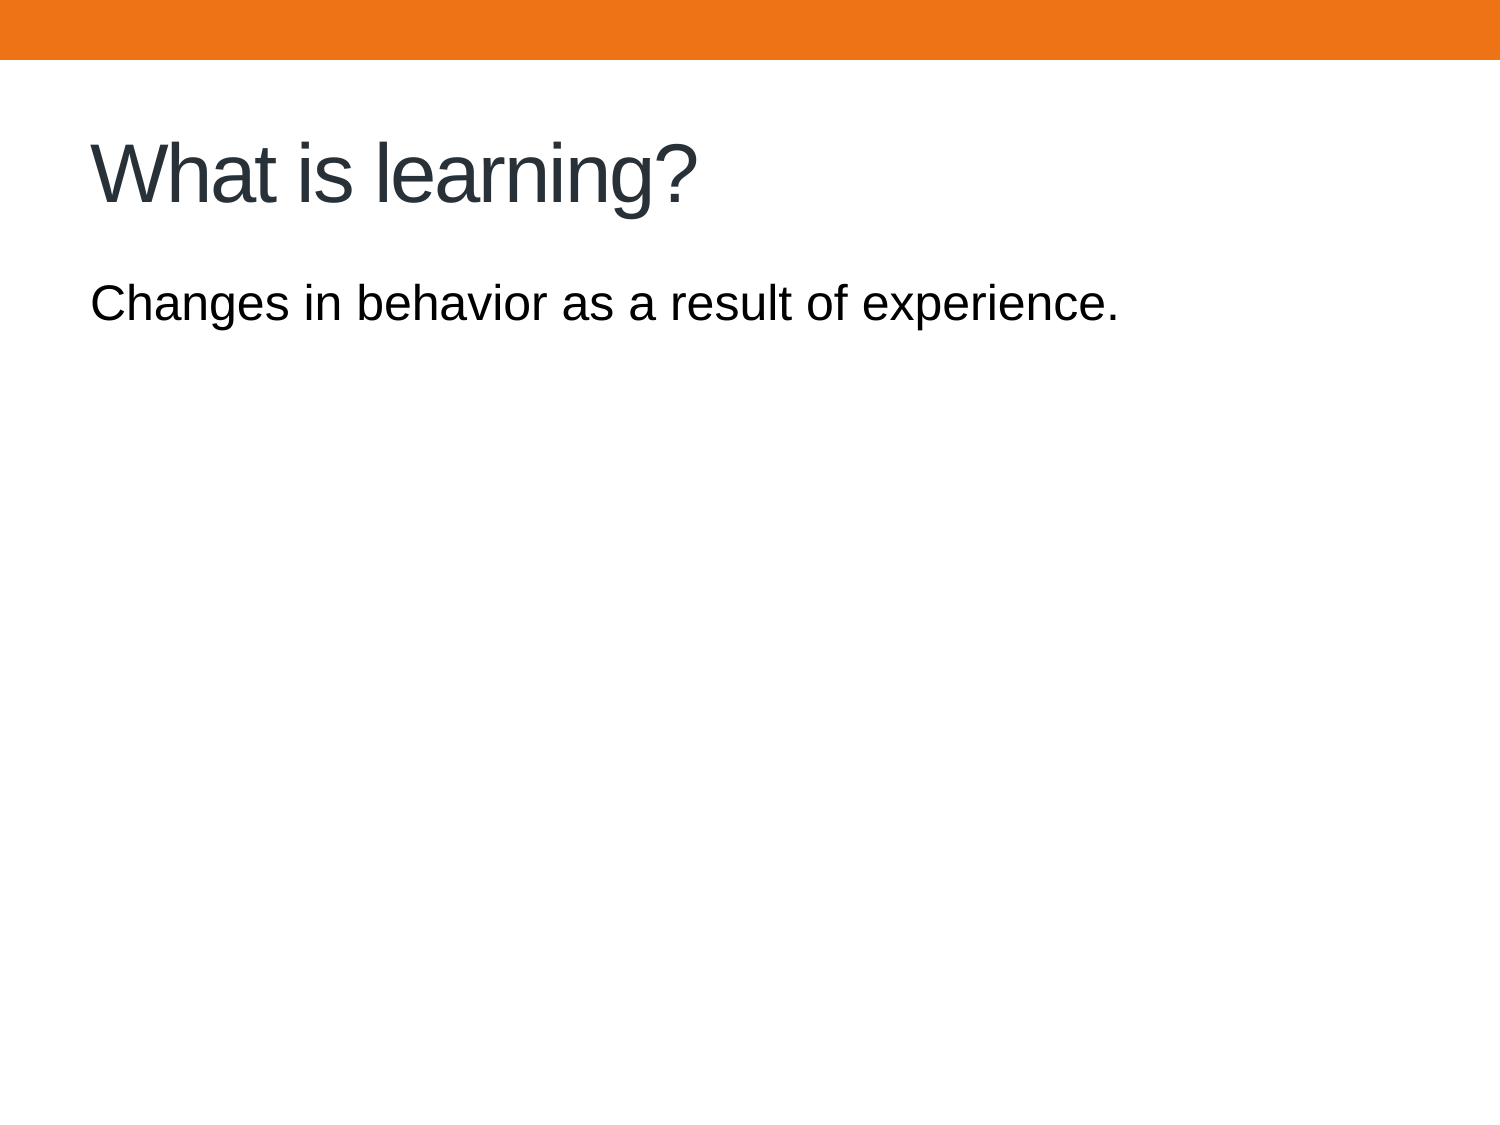

# What is learning?
Changes in behavior as a result of experience.